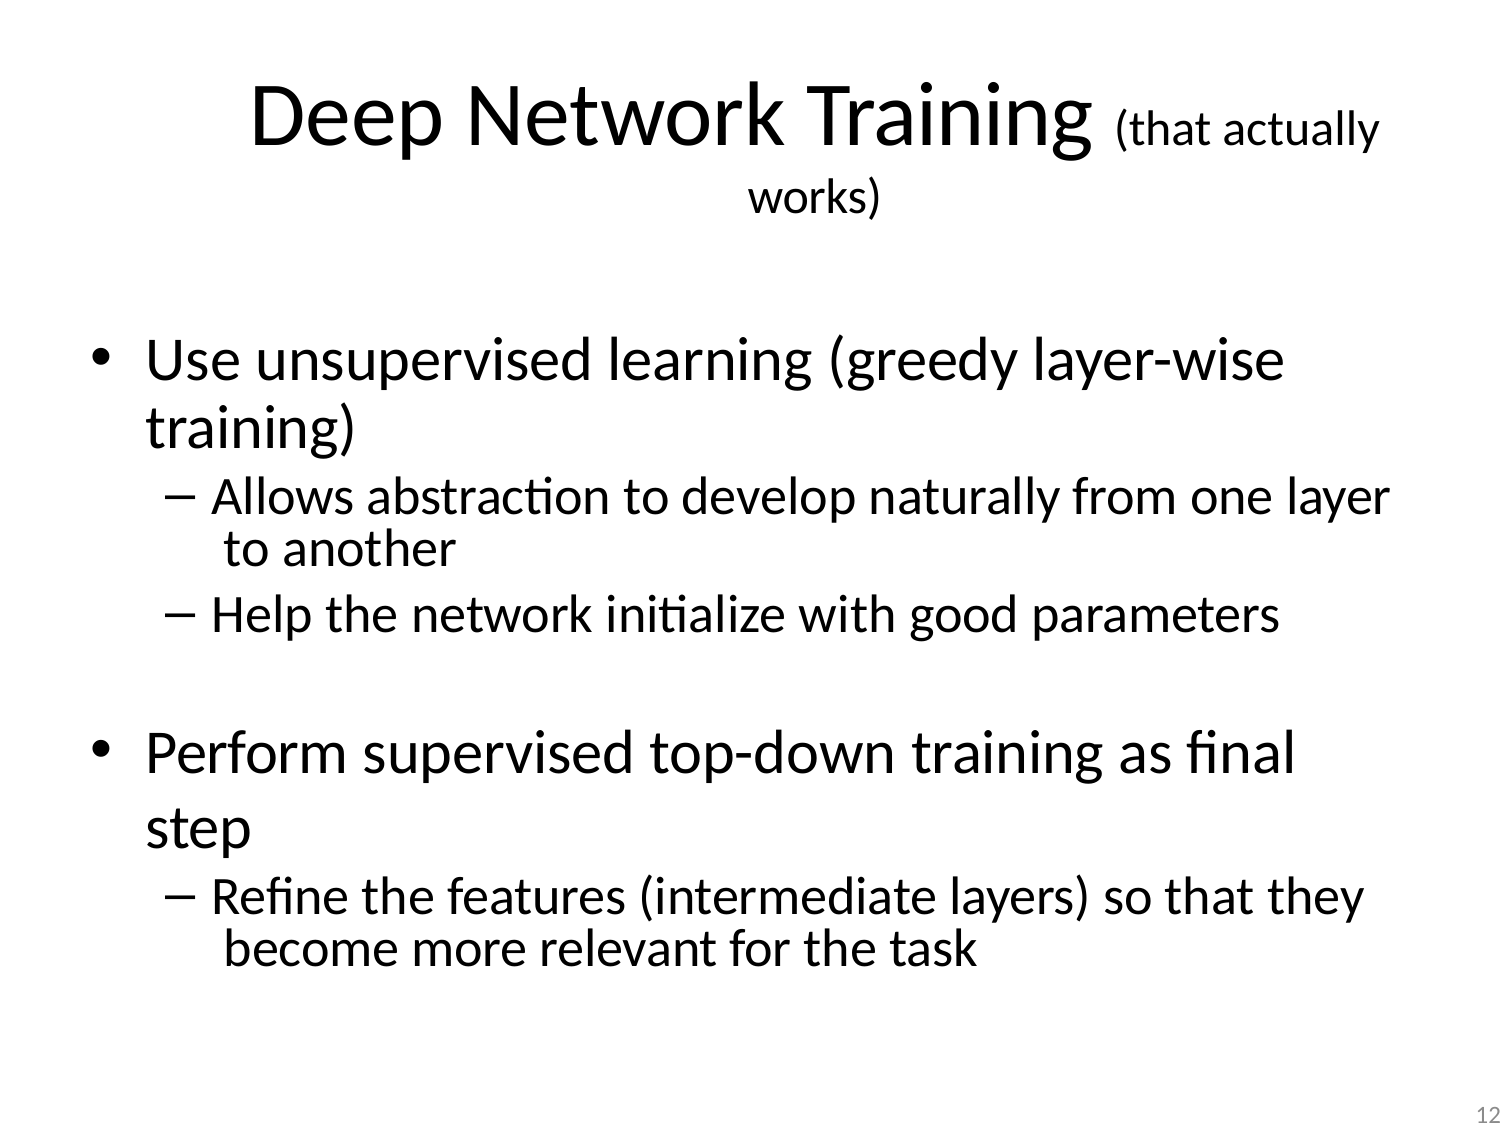

# Deep Network Training (that actually works)
Use unsupervised learning (greedy layer-wise
training)
Allows abstraction to develop naturally from one layer  to another
Help the network initialize with good parameters

Perform supervised top-down training as final step
Refine the features (intermediate layers) so that they  become more relevant for the task
12